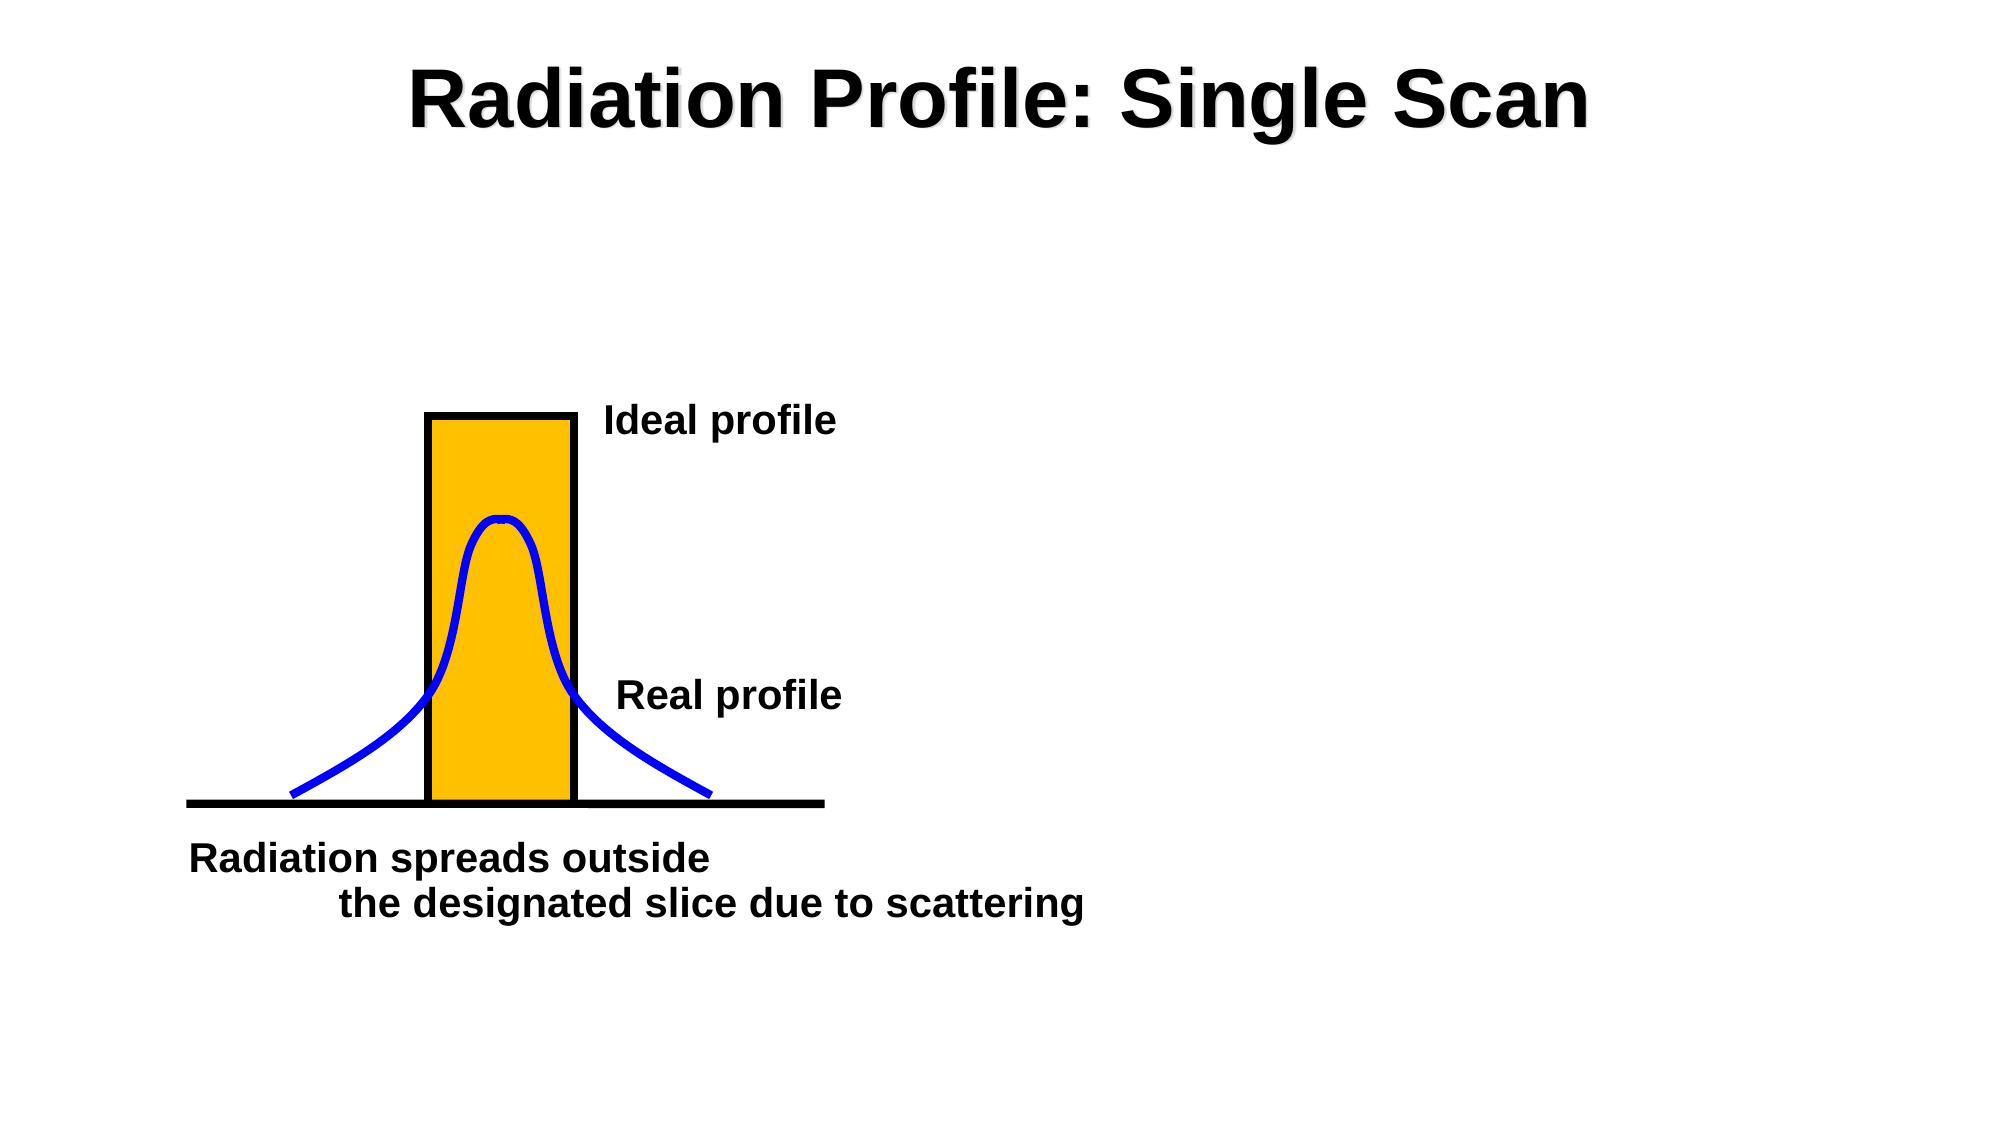

# Radiation Profile: Single Scan
Ideal profile

Real profile

Radiation spreads outside
	the designated slice due to scattering